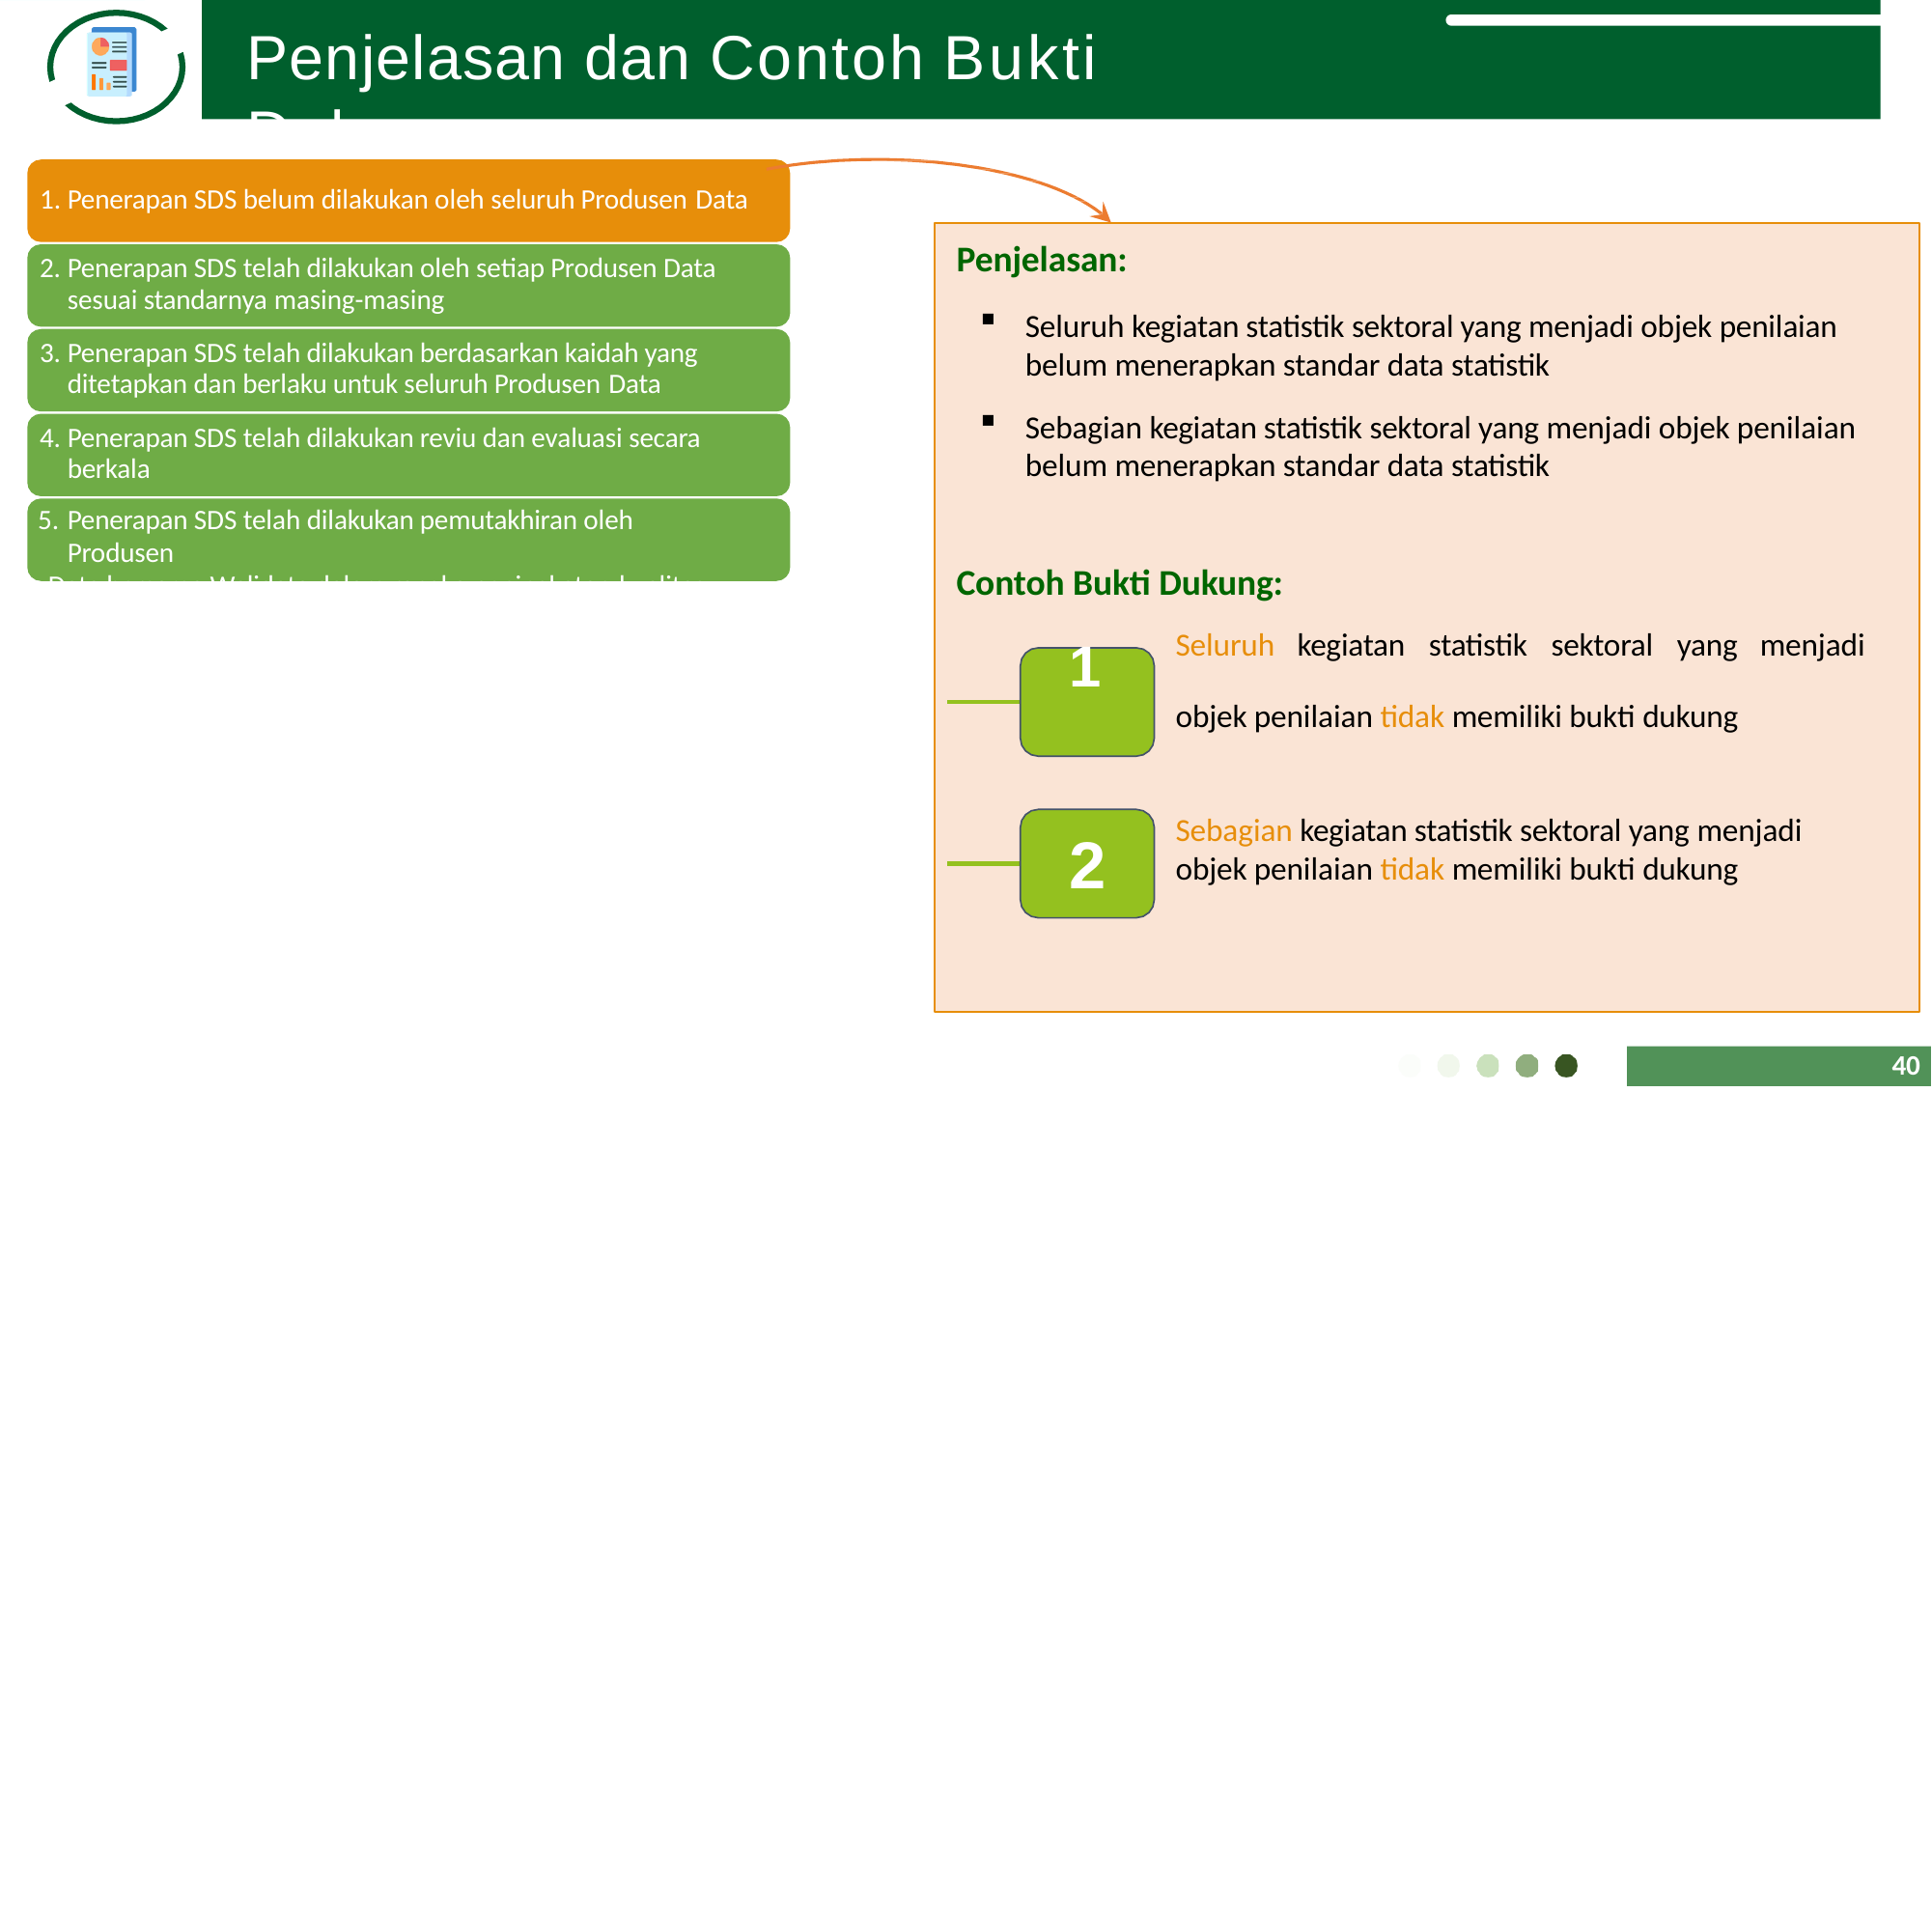

# Penjelasan dan Contoh Bukti Dukung

Penerapan SDS belum dilakukan oleh seluruh Produsen Data

Penerapan SDS telah dilakukan oleh setiap Produsen Data  sesuai standarnya masing-masing
Penerapan SDS telah dilakukan berdasarkan kaidah yang  ditetapkan dan berlaku untuk seluruh Produsen Data
Penerapan SDS telah dilakukan reviu dan evaluasi secara  berkala
Penerapan SDS telah dilakukan pemutakhiran oleh Produsen
Data bersama Walidata dalam rangka peningkatan kualitas
Penjelasan:
Seluruh kegiatan statistik sektoral yang menjadi objek penilaian  belum menerapkan standar data statistik
Sebagian kegiatan statistik sektoral yang menjadi objek penilaian  belum menerapkan standar data statistik

Contoh Bukti Dukung:

1	Seluruh	kegiatan	statistik	sektoral	yang	menjadi
objek penilaian tidak memiliki bukti dukung

Sebagian kegiatan statistik sektoral yang menjadi
objek penilaian tidak memiliki bukti dukung

2

40